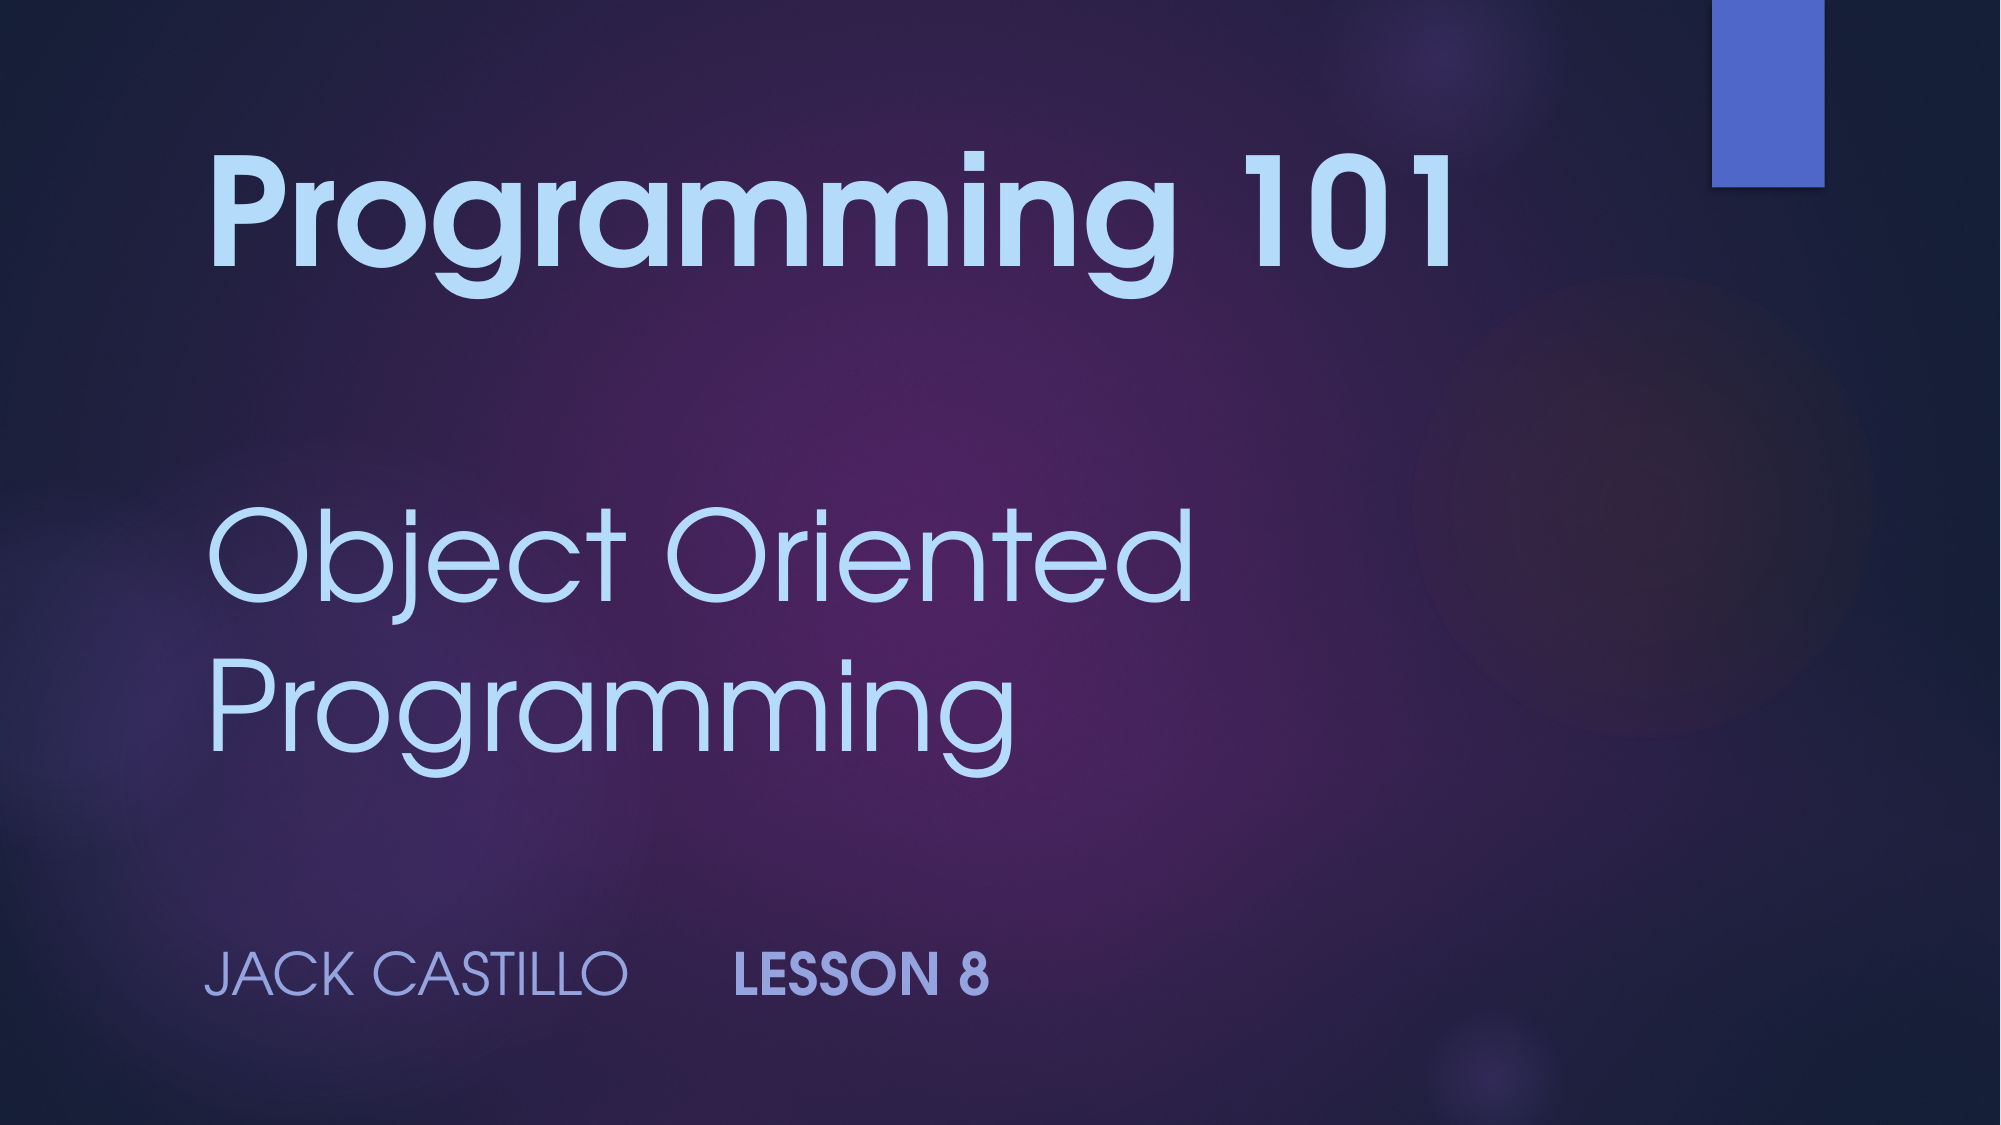

# Programming 101 Object Oriented Programming
Jack Castillo								Lesson 8